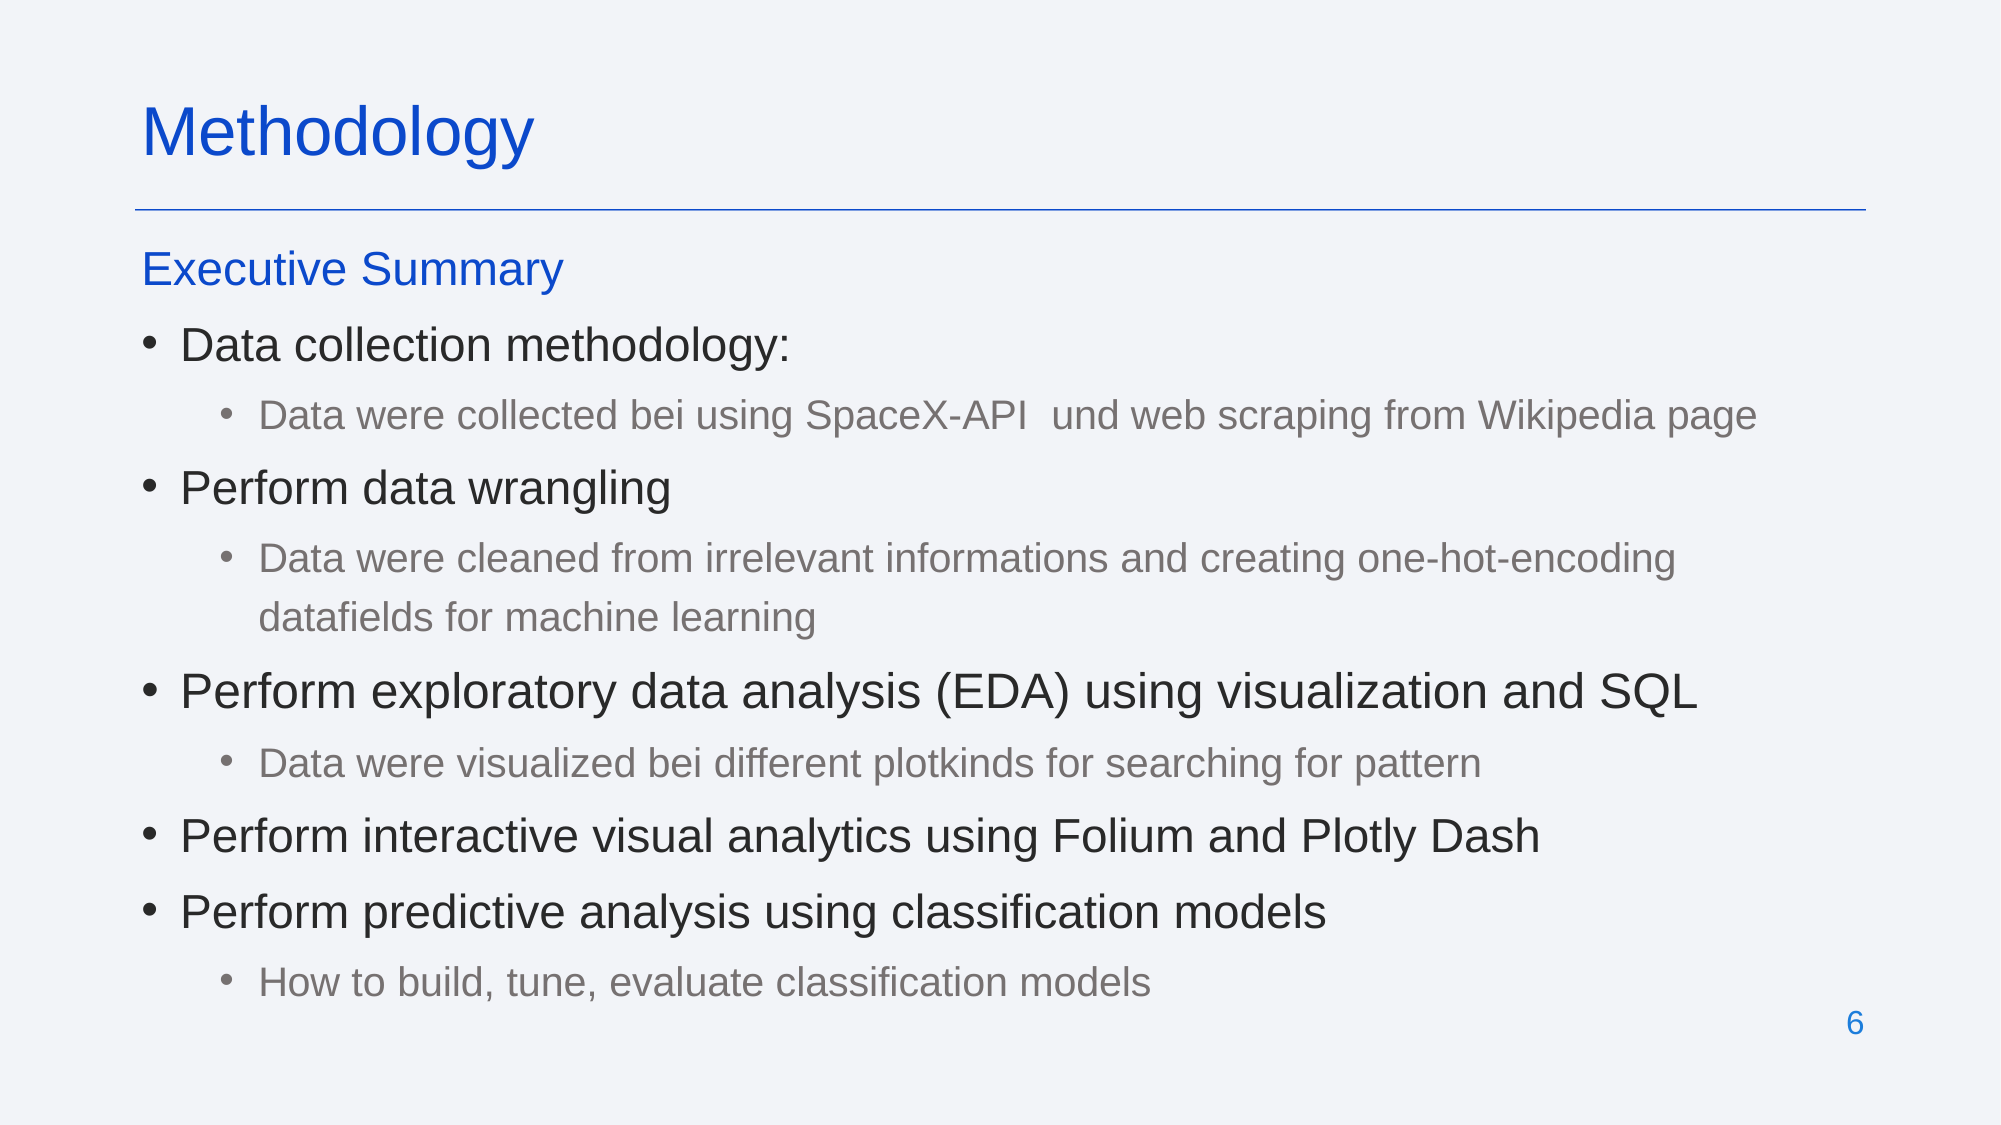

Methodology
Executive Summary
Data collection methodology:
Data were collected bei using SpaceX-API  und web scraping from Wikipedia page
Perform data wrangling
Data were cleaned from irrelevant informations and creating one-hot-encoding datafields for machine learning
Perform exploratory data analysis (EDA) using visualization and SQL
Data were visualized bei different plotkinds for searching for pattern
Perform interactive visual analytics using Folium and Plotly Dash
Perform predictive analysis using classification models
How to build, tune, evaluate classification models

6